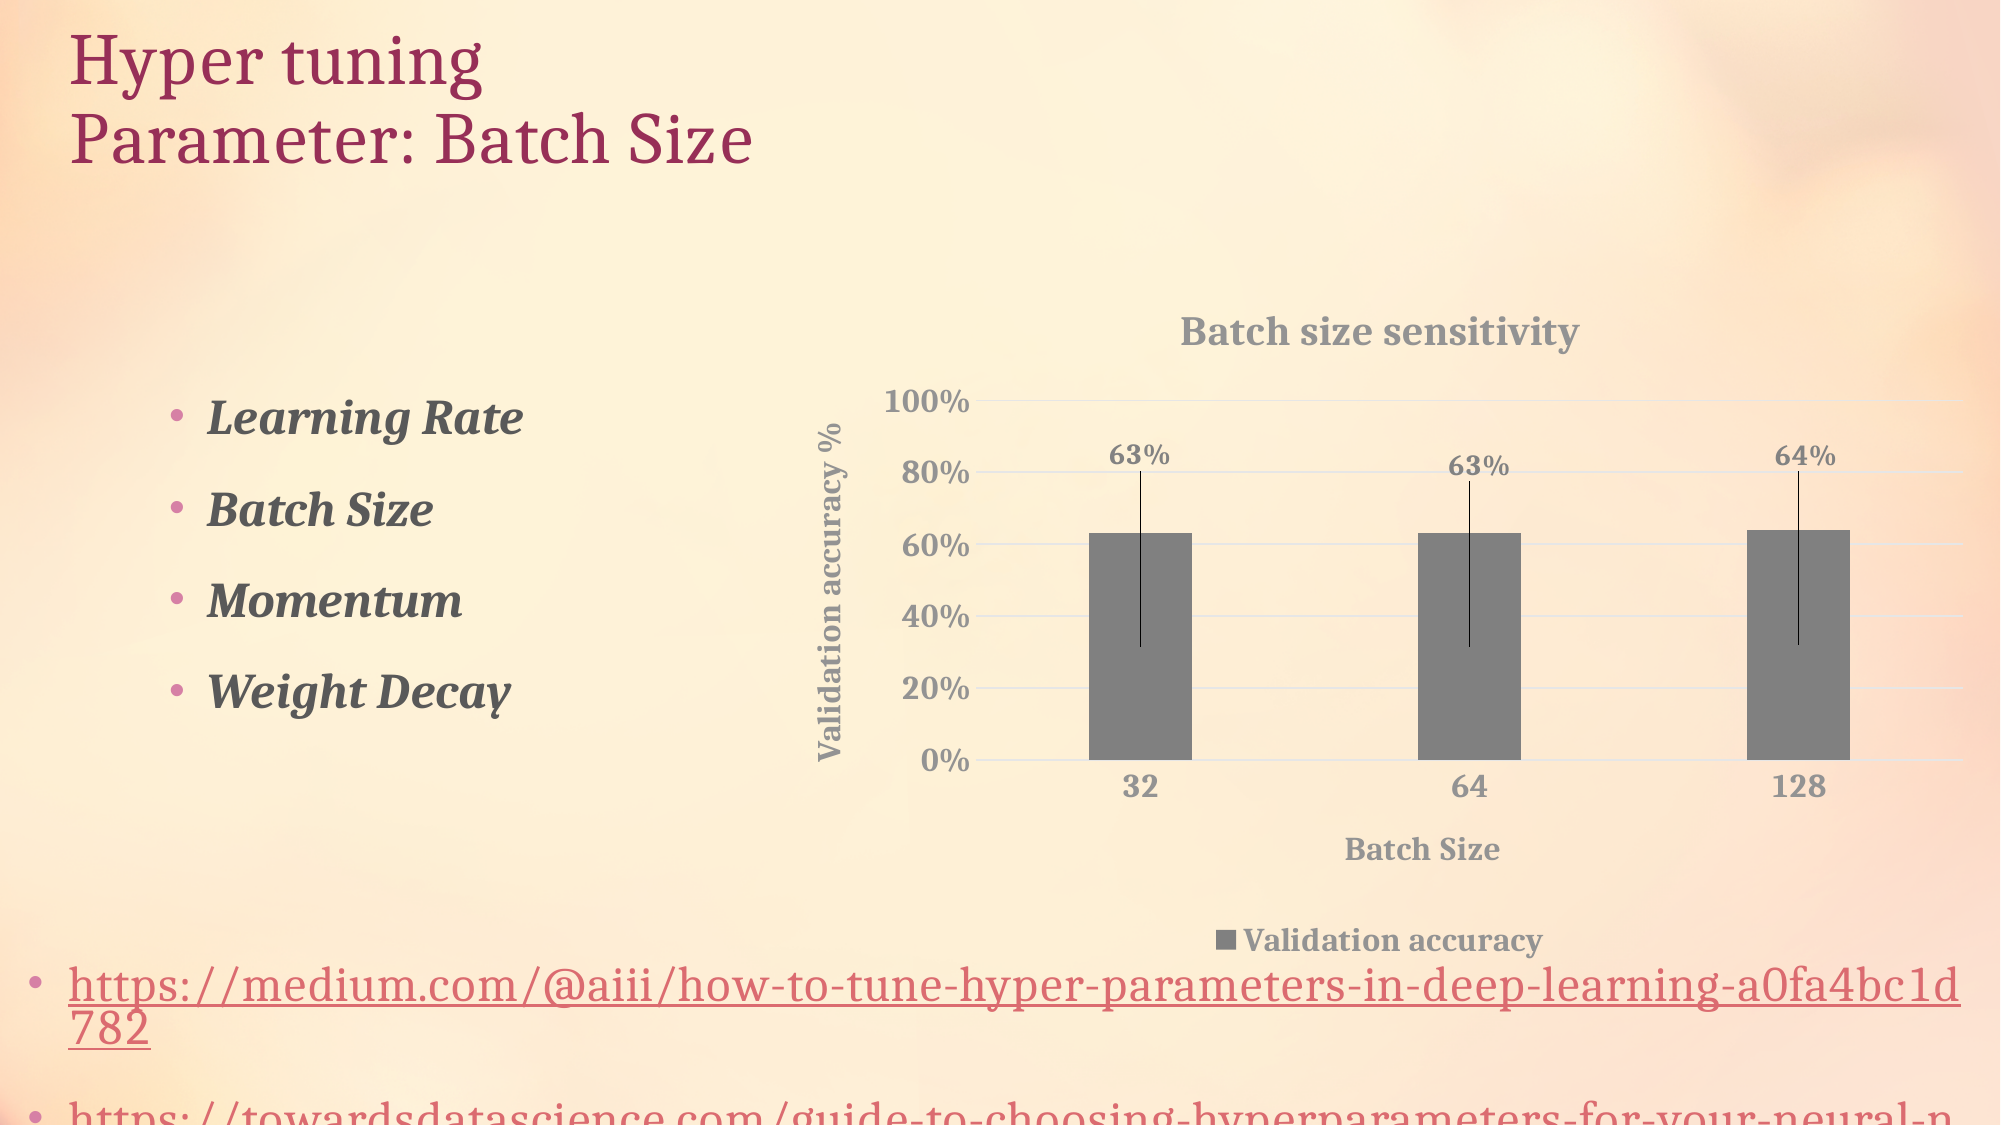

# Hyper tuning Parameter: Batch Size

### Chart: Batch size sensitivity

| Category | Validation accuracy |
|---|---|
| 32 | 0.632 |
| 64 | 0.632 |
| 128 | 0.64 |
Learning Rate
Batch Size
Momentum
Weight Decay

https://medium.com/@aiii/how-to-tune-hyper-parameters-in-deep-learning-a0fa4bc1d782
https://towardsdatascience.com/guide-to-choosing-hyperparameters-for-your-neural-networks-38244e87dafe